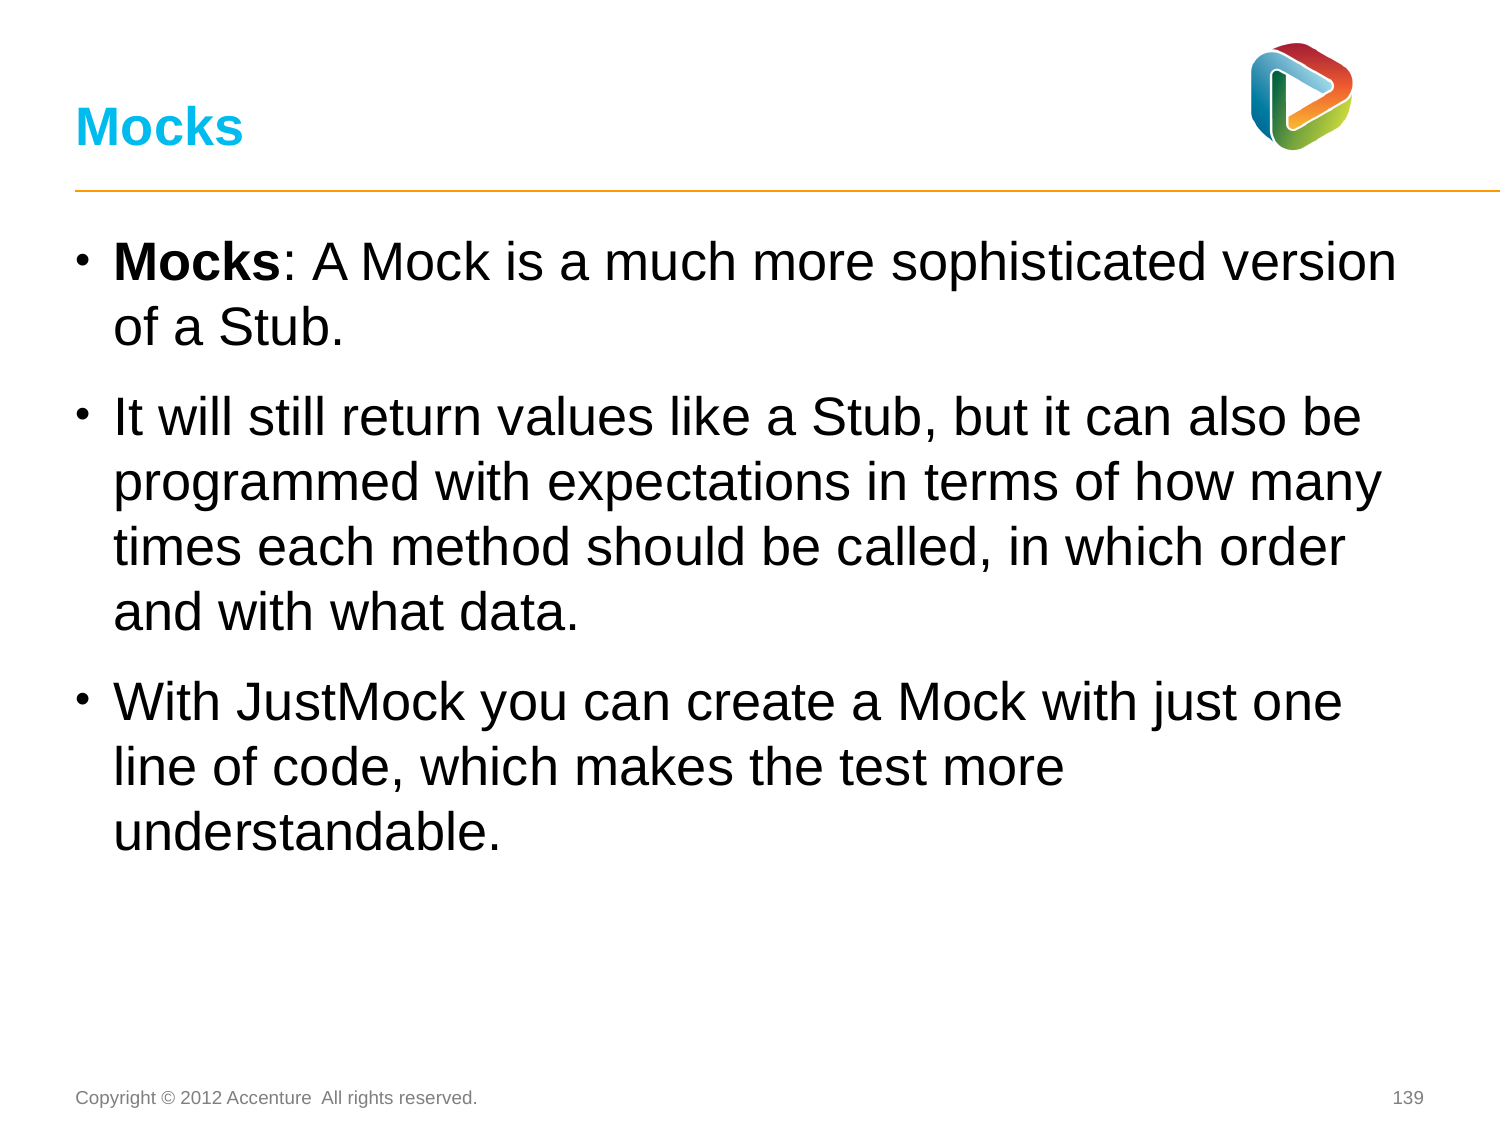

# Mocks
Mocks: A Mock is a much more sophisticated version of a Stub.
It will still return values like a Stub, but it can also be programmed with expectations in terms of how many times each method should be called, in which order and with what data.
With JustMock you can create a Mock with just one line of code, which makes the test more understandable.